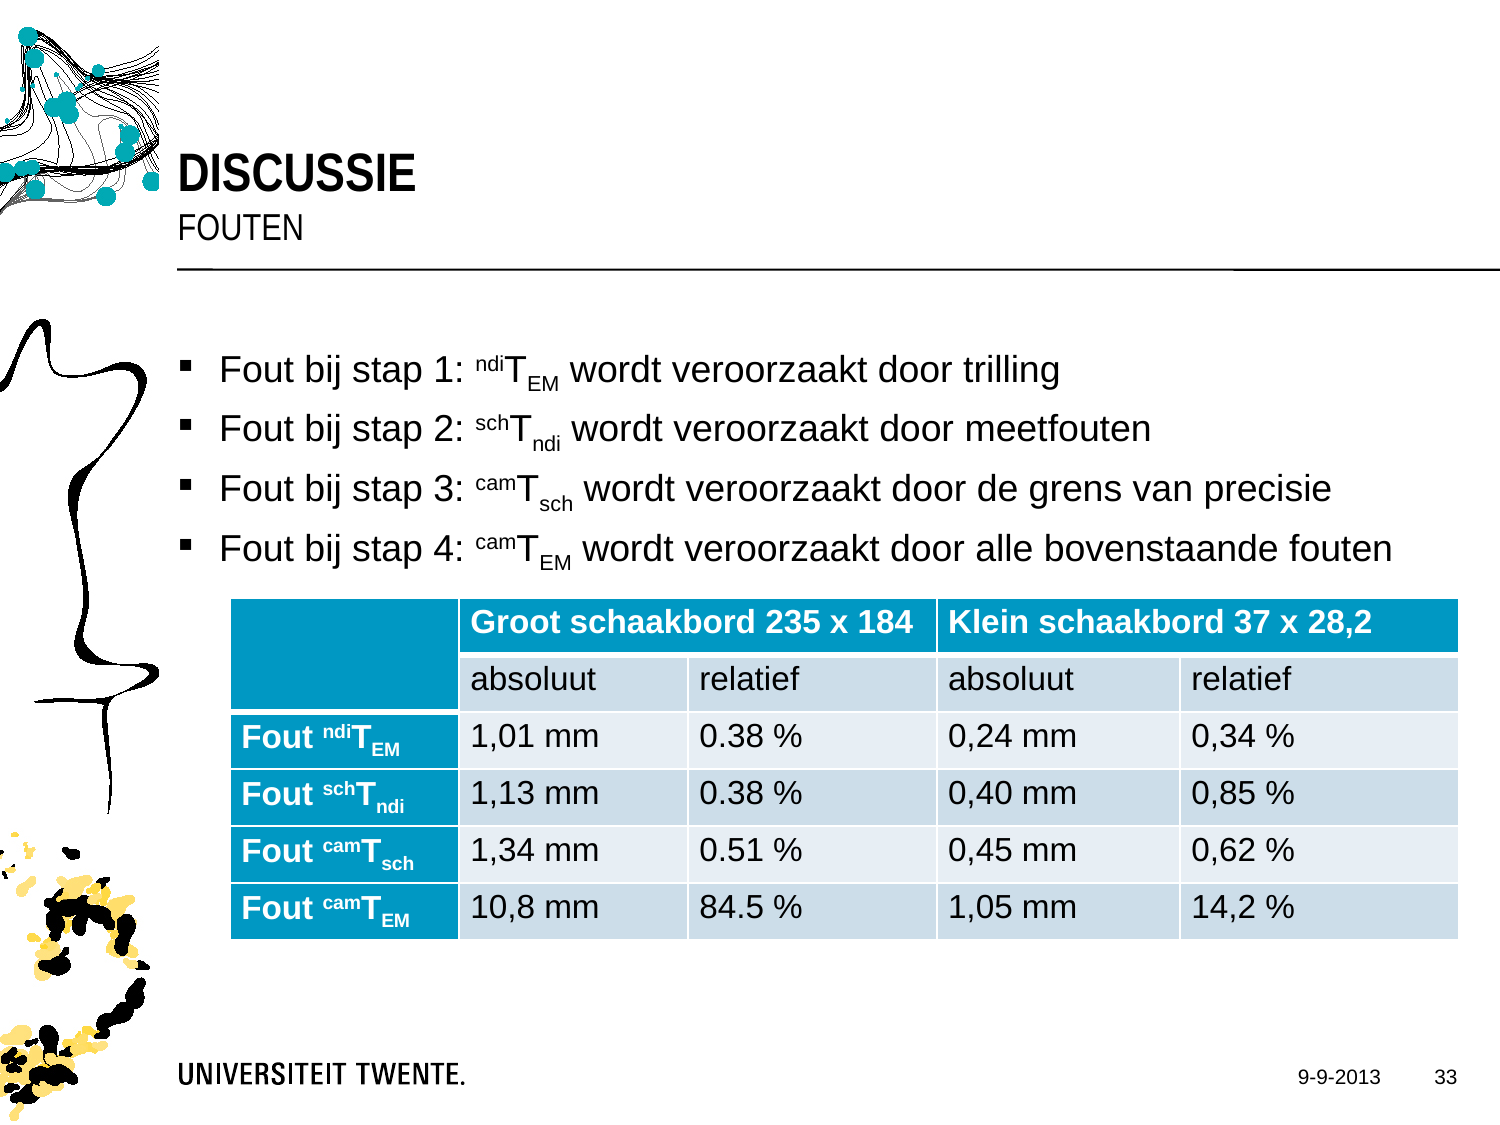

Discussie
fouten
Fout bij stap 1: ndiTEM wordt veroorzaakt door trilling
Fout bij stap 2: schTndi wordt veroorzaakt door meetfouten
Fout bij stap 3: camTsch wordt veroorzaakt door de grens van precisie
Fout bij stap 4: camTEM wordt veroorzaakt door alle bovenstaande fouten

|  | Groot schaakbord 235 x 184 |  | Klein schaakbord 37 x 28,2 |  |
| --- | --- | --- | --- | --- |
|  | absoluut | relatief | absoluut | relatief |
| Fout ndiTEM | 1,01 mm | 0.38 % | 0,24 mm | 0,34 % |
| Fout schTndi | 1,13 mm | 0.38 % | 0,40 mm | 0,85 % |
| Fout camTsch | 1,34 mm | 0.51 % | 0,45 mm | 0,62 % |
| Fout camTEM | 10,8 mm | 84.5 % | 1,05 mm | 14,2 % |
33
9-9-2013